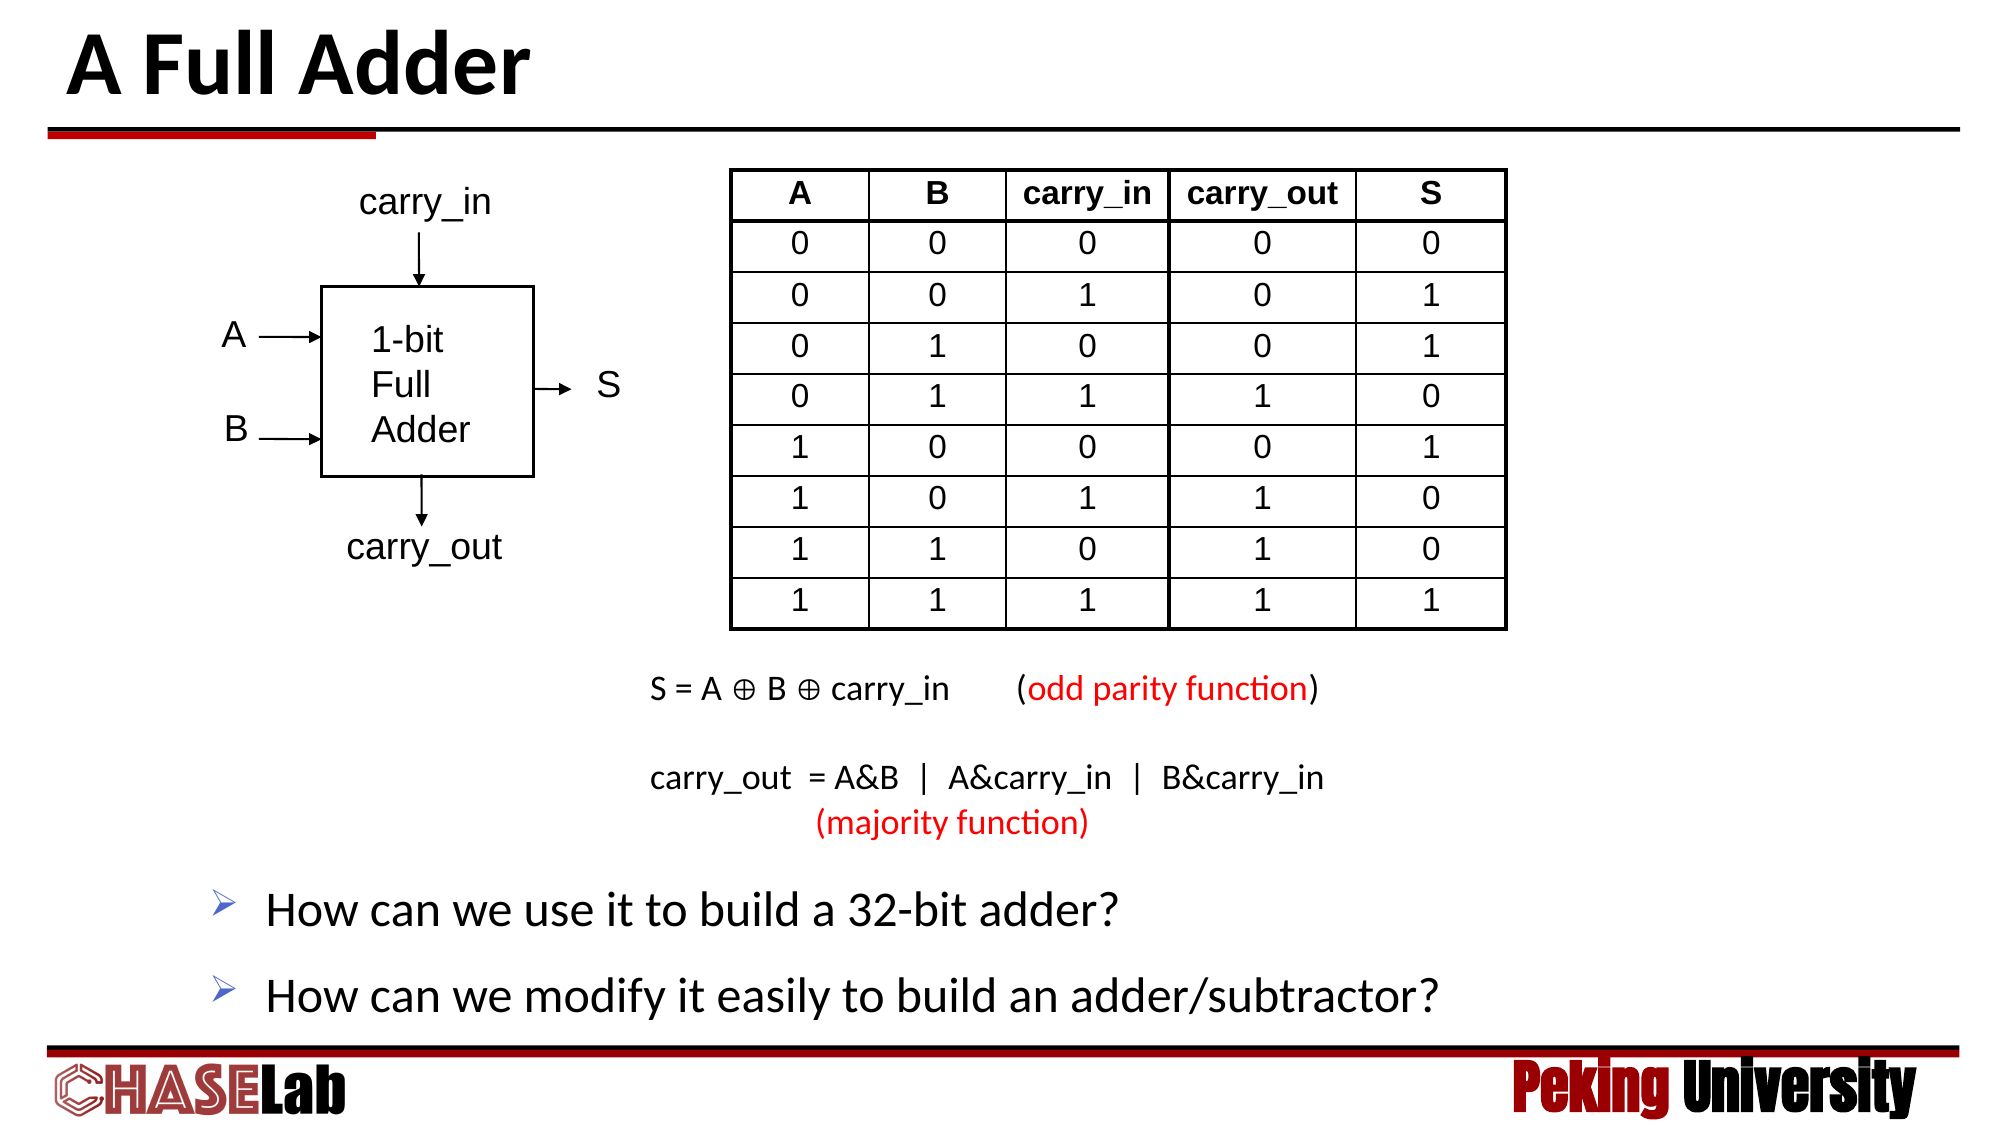

# A Full Adder
carry_in
| A | B | carry\_in | carry\_out | S |
| --- | --- | --- | --- | --- |
| 0 | 0 | 0 | 0 | 0 |
| 0 | 0 | 1 | 0 | 1 |
| 0 | 1 | 0 | 0 | 1 |
| 0 | 1 | 1 | 1 | 0 |
| 1 | 0 | 0 | 0 | 1 |
| 1 | 0 | 1 | 1 | 0 |
| 1 | 1 | 0 | 1 | 0 |
| 1 | 1 | 1 | 1 | 1 |

A
1-bit Full Adder

S

B

carry_out
     S = A ⊕ B ⊕ carry_in        (odd parity function)

     carry_out  = A&B  |  A&carry_in  |  B&carry_in
                         (majority function)
How can we use it to build a 32-bit adder?
How can we modify it easily to build an adder/subtractor?